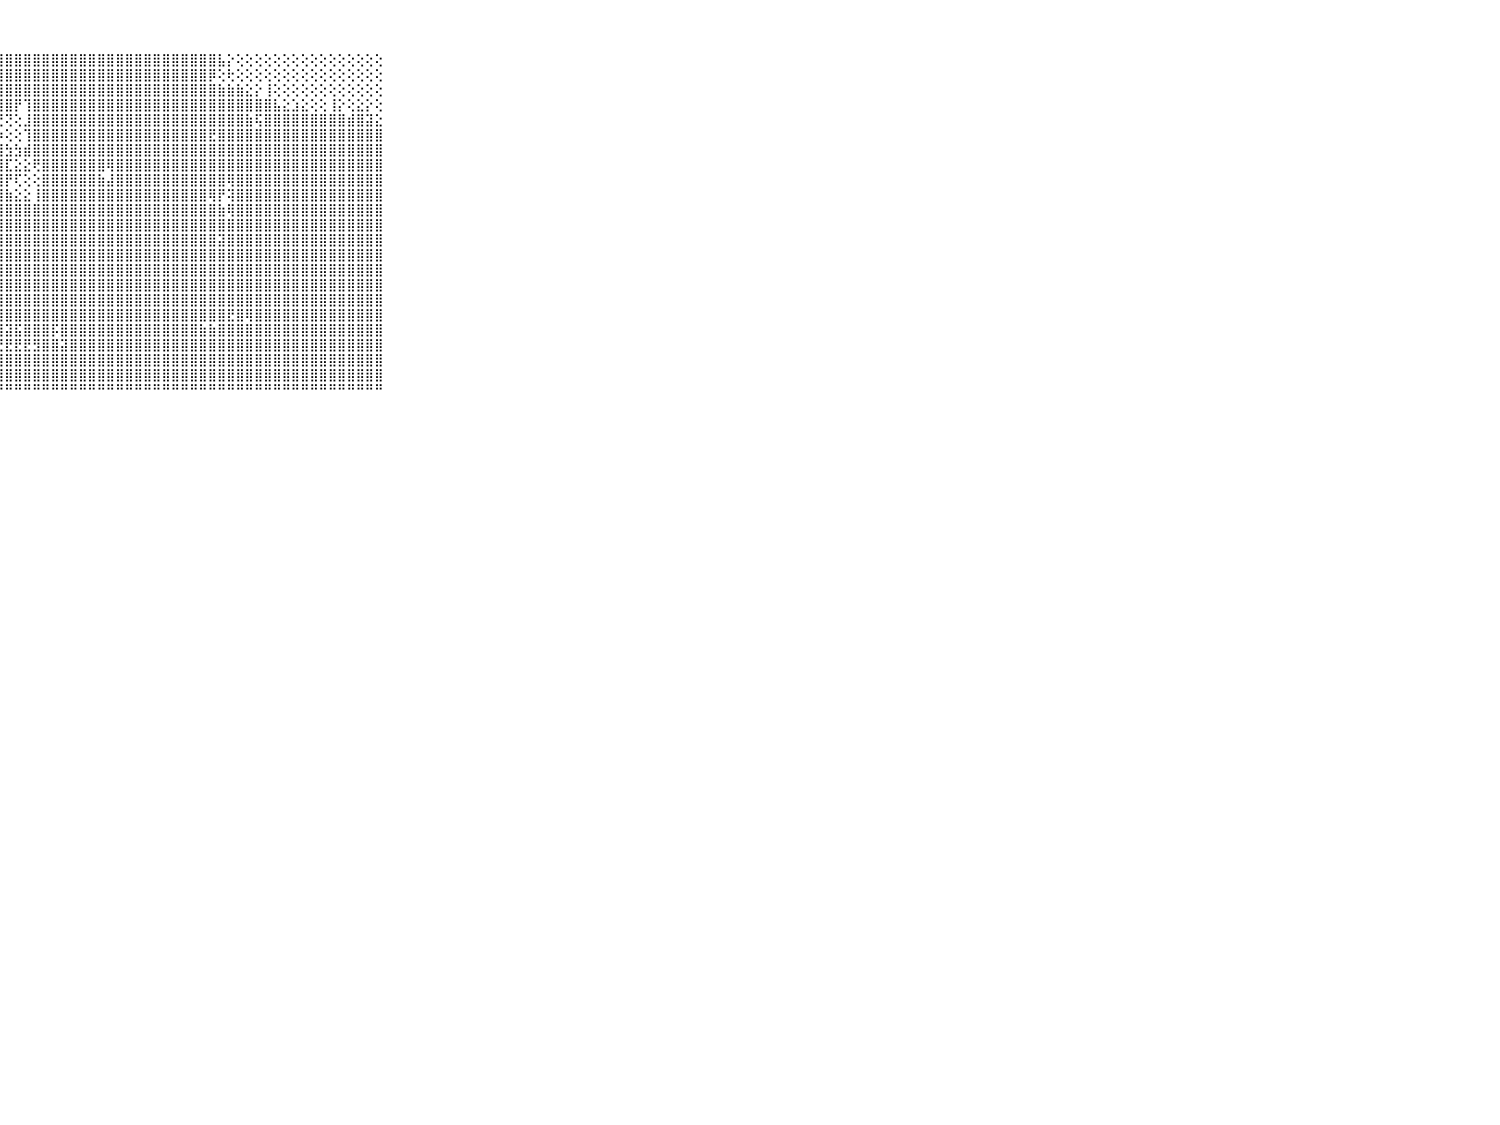

⠀⠀⠀⠀⠀⠀⠀⠀⠀⠀⠀⣿⣿⣿⣿⣿⣿⣿⣿⣿⣿⣿⣿⣿⣿⣿⣿⣿⣿⣿⣿⣿⣿⣿⣿⣿⣿⣿⣿⣿⣿⣿⣿⣿⣿⣿⣿⣿⣿⣿⣿⣧⡕⢕⢕⢕⢕⢕⢕⢕⢕⢕⢕⢕⢕⢕⢕⢕⢕⠀⠀⠀⠀⠀⠀⠀⠀⠀⠀⠀⠀
⠀⠀⠀⠀⠀⠀⠀⠀⠀⠀⠀⣿⣿⣿⣿⣿⣿⣿⣿⣿⣿⣿⣿⣿⣿⣿⢿⣿⣿⣿⣿⣿⣿⣿⣿⣿⣿⣿⣿⣿⣿⣿⣿⣿⣿⣿⣿⣿⣿⣿⡿⢕⢗⢕⢕⢕⢕⢕⢕⢕⢕⢕⢕⢕⢕⢕⢕⢕⢕⠀⠀⠀⠀⠀⠀⠀⠀⠀⠀⠀⠀
⠀⠀⠀⠀⠀⠀⠀⠀⠀⠀⠀⣿⣿⣿⣿⣿⣿⣿⣿⣿⣿⣿⣿⣿⣿⣿⣿⣿⣿⣿⣿⣿⣿⣿⣿⣿⣿⣿⣿⣿⣿⣿⣿⣿⣿⣿⣿⣿⣿⣿⣿⣷⣷⣷⣕⡕⢸⢕⢕⢕⢕⢕⢕⢕⢕⢕⢕⢕⢕⠀⠀⠀⠀⠀⠀⠀⠀⠀⠀⠀⠀
⠀⠀⠀⠀⠀⠀⠀⠀⠀⠀⠀⣿⣿⣿⣿⣿⣿⣿⣿⣿⣿⣿⣿⣿⣿⣿⢽⣿⣿⡟⢹⣿⣿⣿⣿⣿⣿⣿⣿⣿⣿⣿⣿⣿⣿⣿⣿⣿⣿⣿⣿⣿⣿⣿⣿⣿⣿⣧⣕⣱⣕⢕⢕⢸⡕⢕⣕⡕⢕⠀⠀⠀⠀⠀⠀⠀⠀⠀⠀⠀⠀
⠀⠀⠀⠀⠀⠀⠀⠀⠀⠀⠀⣿⣿⣿⣿⣿⣿⣿⣿⣿⣿⣿⣿⢿⣳⣏⣼⢟⢝⢕⣸⣿⣿⣿⣿⣿⣿⣿⣿⣿⣿⣿⣿⣿⣿⣿⣿⣿⣿⣿⣿⣿⣿⣿⣷⢯⣿⣿⣿⣿⣿⣿⣿⣿⣿⣾⣿⣽⣕⠀⠀⠀⠀⠀⠀⠀⠀⠀⠀⠀⠀
⠀⠀⠀⠀⠀⠀⠀⠀⠀⠀⠀⣿⣿⣿⣿⣿⣿⣿⣿⣿⣿⣿⣿⣽⢿⣏⣝⡳⢕⢕⢹⣿⣿⣿⣿⣿⣿⣿⣿⣿⣿⣿⣿⣿⣿⣿⣿⣿⣿⣿⣟⣿⣿⣿⣿⣿⣿⣿⣿⣿⣿⣿⣿⣿⣿⣿⣿⣿⣿⠀⠀⠀⠀⠀⠀⠀⠀⠀⠀⠀⠀
⠀⠀⠀⠀⠀⠀⠀⠀⠀⠀⠀⣿⣿⣿⣿⣿⣿⣿⣿⣿⣿⣿⣿⣿⣿⣇⣿⣿⣳⣳⣾⣿⣿⣿⣿⣿⣿⣿⣿⣿⣿⣿⣿⣿⣿⣿⣿⣿⣿⣿⣿⣿⣿⣿⣿⣿⣿⣿⣿⣿⣿⣿⣿⣿⣿⣿⣿⣿⣿⠀⠀⠀⠀⠀⠀⠀⠀⠀⠀⠀⠀
⠀⠀⠀⠀⠀⠀⠀⠀⠀⠀⠀⣿⣿⣿⣿⣿⣿⣿⣿⣿⡿⡻⢿⣳⣿⣿⣿⣿⣏⣕⣕⢟⣿⣿⣿⣿⣿⣿⣿⢿⣿⣿⣿⣿⣿⣿⣿⣿⣿⣿⣿⣿⣿⣿⣿⣿⣿⣿⣿⣿⣿⣿⣿⣿⣿⣿⣿⣿⣿⠀⠀⠀⠀⠀⠀⠀⠀⠀⠀⠀⠀
⠀⠀⠀⠀⠀⠀⠀⠀⠀⠀⠀⣿⣿⣿⣿⣿⣿⣿⣿⣿⣷⣷⣵⣿⣿⡿⢽⣿⡟⢏⢕⢕⣿⣿⣿⣿⣿⣿⣷⣼⣿⣿⣿⣿⣿⣿⣿⣿⣿⣿⣿⣿⢿⣿⣿⣿⣿⣿⣿⣿⣿⣿⣿⣿⣿⣿⣿⣿⣿⠀⠀⠀⠀⠀⠀⠀⠀⠀⠀⠀⠀
⠀⠀⠀⠀⠀⠀⠀⠀⠀⠀⠀⣿⣿⣿⣿⣿⣿⣿⣿⣿⣿⣿⣿⣿⣿⣷⣾⣿⣷⣕⣕⢸⣿⣿⣿⣿⣿⣿⣿⣿⣿⣿⣿⣿⣿⣿⣿⣿⣿⣿⢿⡟⢽⣿⣿⣿⣿⣿⣿⣿⣿⣿⣿⣿⣿⣿⣿⣿⣿⠀⠀⠀⠀⠀⠀⠀⠀⠀⠀⠀⠀
⠀⠀⠀⠀⠀⠀⠀⠀⠀⠀⠀⣿⣿⣿⣿⣿⣿⣿⣿⣿⣿⣿⣿⣿⣿⣿⣿⣿⣿⣿⣿⣿⣿⣿⣿⣿⣿⣿⣿⣿⣿⣿⣿⣿⣿⣿⣿⣿⣿⣿⣿⣷⢿⣿⣿⣿⣿⣿⣿⣿⣿⣿⣿⣿⣿⣿⣿⣿⣿⠀⠀⠀⠀⠀⠀⠀⠀⠀⠀⠀⠀
⠀⠀⠀⠀⠀⠀⠀⠀⠀⠀⠀⣿⣿⣿⣿⣿⣿⣿⣿⣿⣿⣿⣿⣿⣿⣿⣿⣿⣿⣿⣿⣿⣿⣿⣿⣿⣿⣿⣿⣿⣿⣿⣿⣿⣿⣿⣿⣿⣿⣿⣿⣿⣿⣿⣿⣿⣿⣿⣿⣿⣿⣿⣿⣿⣿⣿⣿⣿⣿⠀⠀⠀⠀⠀⠀⠀⠀⠀⠀⠀⠀
⠀⠀⠀⠀⠀⠀⠀⠀⠀⠀⠀⣿⣿⣿⣿⣿⣿⣿⣿⣿⣿⣿⣿⣿⣿⣿⣿⣿⣿⣿⣿⣿⣿⣿⣿⣿⣿⣿⣿⣿⣿⣿⣿⣿⣿⣿⣿⣿⣿⣿⣿⣽⣿⣿⣿⣿⣿⣿⣿⣿⣿⣿⣿⣿⣿⣿⣿⣿⣿⠀⠀⠀⠀⠀⠀⠀⠀⠀⠀⠀⠀
⠀⠀⠀⠀⠀⠀⠀⠀⠀⠀⠀⣿⣿⣿⣿⣿⣿⣿⣿⣿⣿⣿⣿⣿⣿⣿⣿⣿⣿⣿⣿⣿⣿⣿⣿⣿⣿⣿⣿⣿⣿⣿⣿⣿⣿⣿⣿⣿⣿⣿⣿⣿⣿⣿⣿⣿⣿⣿⣿⣿⣿⣿⣿⣿⣿⣿⣿⣿⣿⠀⠀⠀⠀⠀⠀⠀⠀⠀⠀⠀⠀
⠀⠀⠀⠀⠀⠀⠀⠀⠀⠀⠀⣿⣿⣿⣿⣿⣿⣿⣿⣿⣿⣿⣿⣿⣿⣿⣿⣿⣿⣿⣿⣿⣿⣿⣿⣿⣿⣿⣿⣿⣿⣿⣿⣿⣿⣿⣿⣿⣿⣿⣿⣿⣿⣿⣿⣿⣿⣿⣿⣿⣿⣿⣿⣿⣿⣿⣿⣿⣿⠀⠀⠀⠀⠀⠀⠀⠀⠀⠀⠀⠀
⠀⠀⠀⠀⠀⠀⠀⠀⠀⠀⠀⣿⣿⣿⣿⣿⣿⣿⣿⣿⣿⣿⣿⣿⣿⡿⢿⣿⣿⣿⣿⣿⣿⣿⣿⣿⣿⣿⣿⣿⣿⣿⣿⣿⣿⣿⣿⣿⣿⣿⣿⣿⣿⣿⣿⣿⣿⣿⣿⣿⣿⣿⣿⣿⣿⣿⣿⣿⣿⠀⠀⠀⠀⠀⠀⠀⠀⠀⠀⠀⠀
⠀⠀⠀⠀⠀⠀⠀⠀⠀⠀⠀⢿⣿⣿⣿⣿⣿⣿⣿⣿⣿⣿⣿⣿⣿⣿⣿⣿⣿⣿⣿⣿⣿⣿⣿⣿⣿⣿⣿⣿⣿⣿⣿⣿⣿⣿⣿⣿⣿⣿⣿⣿⣿⣿⣿⣿⣿⣿⣿⣿⣿⣿⣿⣿⣿⣿⣿⣿⣿⠀⠀⠀⠀⠀⠀⠀⠀⠀⠀⠀⠀
⠀⠀⠀⠀⠀⠀⠀⠀⠀⠀⠀⢾⣿⣿⣿⣿⣿⣿⣿⣿⣿⣿⣿⣿⣿⣿⣿⣿⣿⣿⣿⣿⣿⣿⣿⣿⣿⣿⣿⣿⣿⣿⣿⣿⣿⣿⣿⣿⣿⣿⣿⣿⣟⣿⢿⣿⣿⣿⣿⣿⣿⣿⣿⣿⣿⣿⣿⣿⣿⠀⠀⠀⠀⠀⠀⠀⠀⠀⠀⠀⠀
⠀⠀⠀⠀⠀⠀⠀⠀⠀⠀⠀⣾⣿⣿⣿⣿⣿⣿⣿⣿⣿⣿⣿⣿⢿⣼⣿⣿⣽⣯⣿⣿⣿⡯⣿⣿⣿⣿⣿⣿⣿⣿⣿⣿⣿⣿⣿⣿⣿⣷⣷⣿⣿⣿⣿⣿⣿⣿⣿⣿⣿⣿⣿⣿⣿⣿⣿⣿⣿⠀⠀⠀⠀⠀⠀⠀⠀⠀⠀⠀⠀
⠀⠀⠀⠀⠀⠀⠀⠀⠀⠀⠀⣿⣿⣿⣿⣿⣿⣿⣾⣿⣿⣿⣿⣿⣿⣿⣟⣟⣟⣟⣟⣻⣿⣿⣽⣿⣿⣿⣿⣿⣿⣿⣿⣿⣿⣿⣿⣿⣿⣿⣿⣿⣿⣿⣿⣿⣿⣿⣿⣿⣿⣿⣿⣿⣿⣿⣿⣿⣿⠀⠀⠀⠀⠀⠀⠀⠀⠀⠀⠀⠀
⠀⠀⠀⠀⠀⠀⠀⠀⠀⠀⠀⣿⣿⣿⣿⣿⣿⣿⣿⣿⣿⣿⣿⣿⣿⣿⣿⣿⣿⣿⣿⣿⣿⣿⣿⣿⣿⣿⣿⣿⣿⣿⣿⣿⣿⣿⣿⣿⣿⣿⣿⣿⣿⣿⣿⣿⣿⣿⣿⣿⣿⣿⣿⣿⣿⣿⣿⣿⣿⠀⠀⠀⠀⠀⠀⠀⠀⠀⠀⠀⠀
⠀⠀⠀⠀⠀⠀⠀⠀⠀⠀⠀⣿⣿⣿⣿⣿⣿⣿⣿⣿⣿⣿⣿⣿⣿⣿⣿⣿⣿⣿⣿⣿⣿⣿⣿⣿⣿⣿⣿⣿⣿⣿⣿⣿⣿⣿⣿⣿⣿⣿⣿⣿⣿⣿⣿⣿⣿⣿⣿⣿⣿⣿⣿⣿⣿⣿⣿⣿⣿⠀⠀⠀⠀⠀⠀⠀⠀⠀⠀⠀⠀
⠀⠀⠀⠀⠀⠀⠀⠀⠀⠀⠀⠛⠛⠛⠛⠛⠛⠛⠛⠛⠛⠛⠛⠛⠛⠛⠛⠛⠛⠛⠛⠛⠛⠛⠛⠛⠛⠛⠛⠛⠛⠛⠛⠛⠛⠛⠛⠛⠛⠛⠛⠛⠛⠛⠛⠛⠛⠛⠛⠛⠛⠛⠛⠛⠛⠛⠛⠛⠛⠀⠀⠀⠀⠀⠀⠀⠀⠀⠀⠀⠀